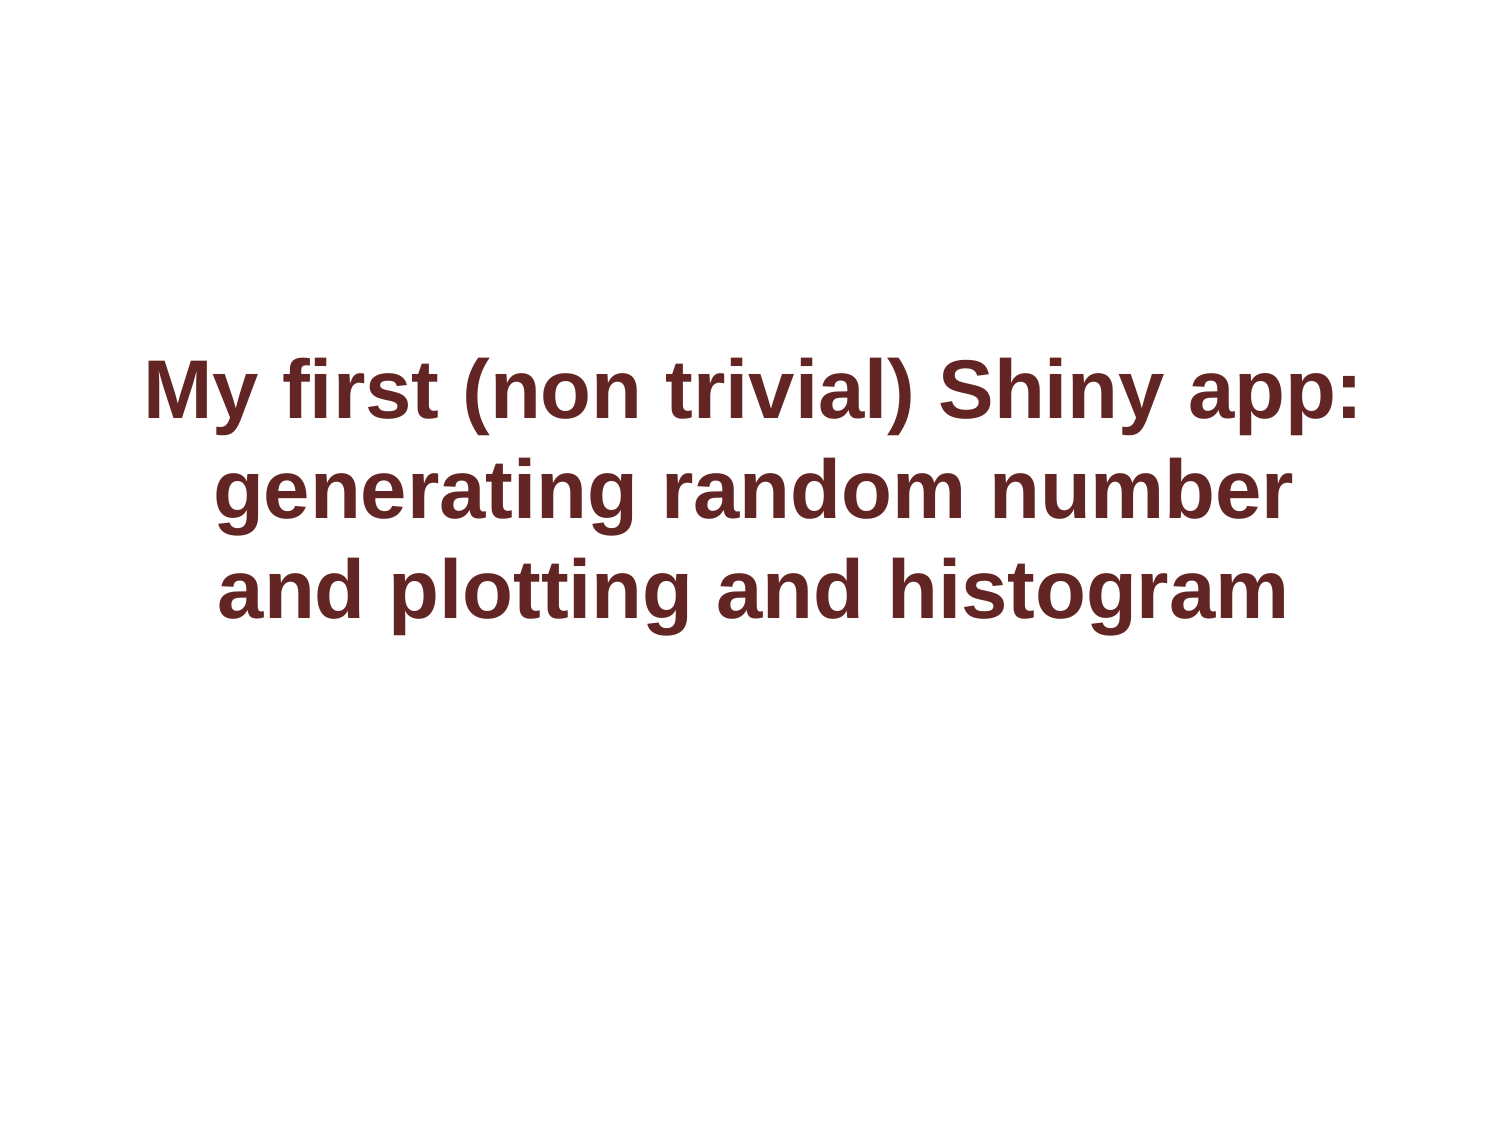

# My first (non trivial) Shiny app: generating random number and plotting and histogram